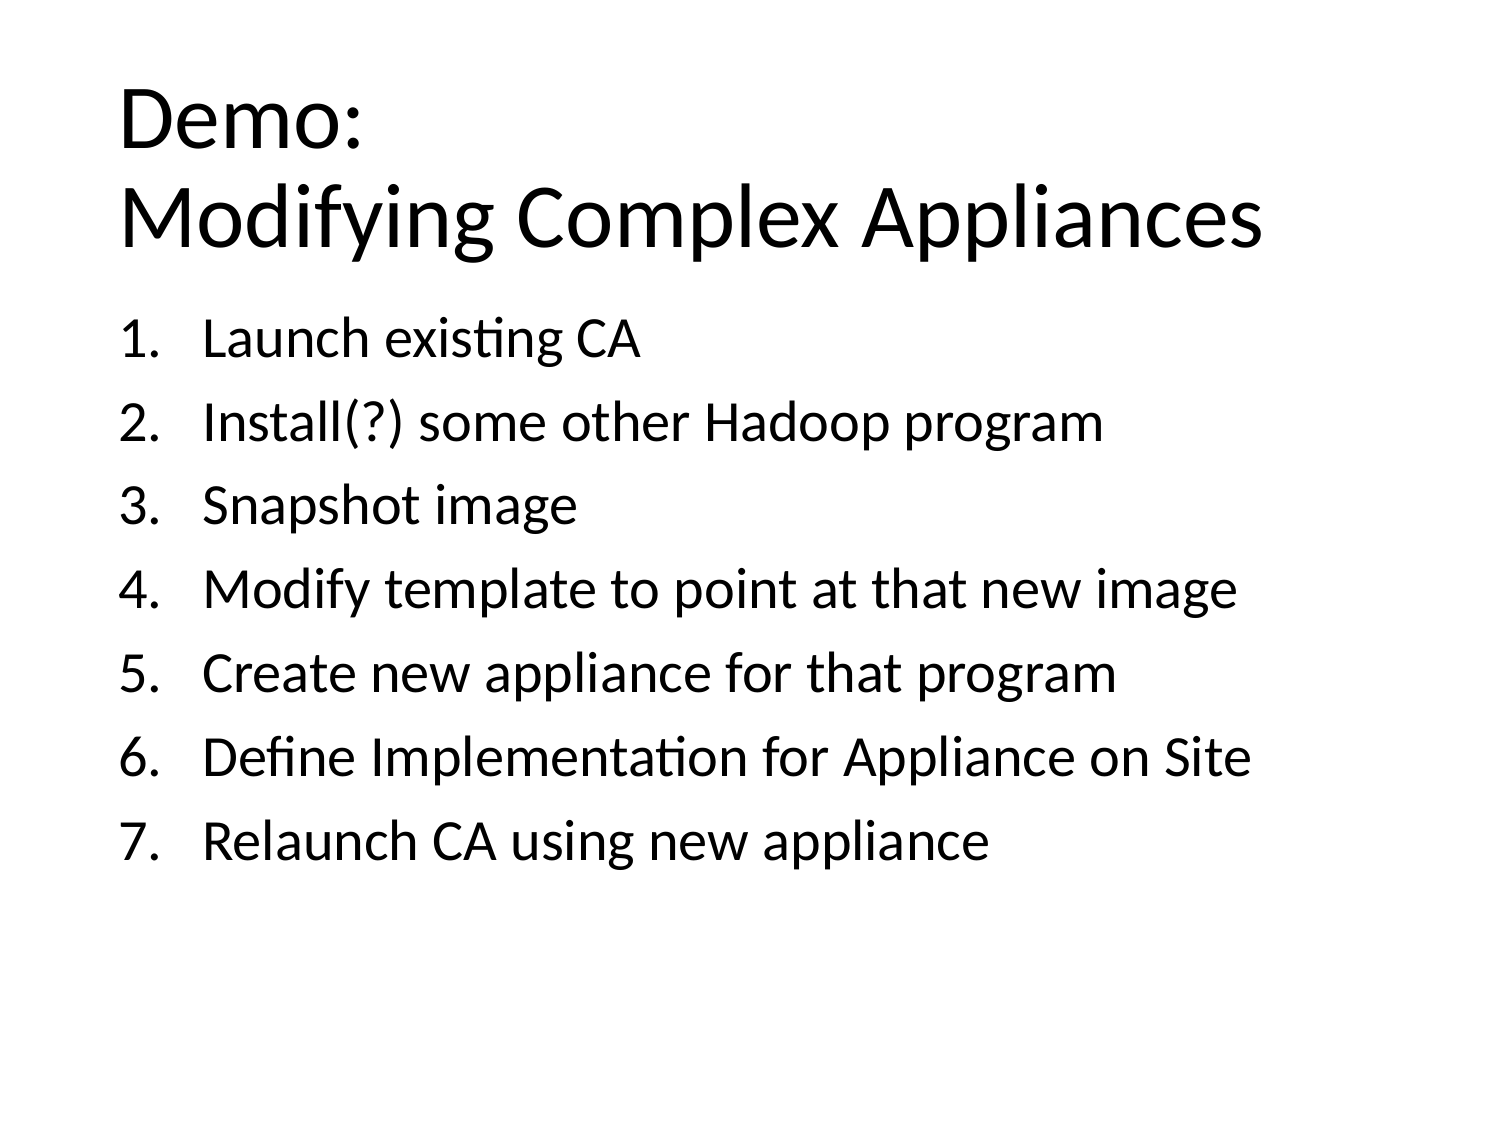

# Demo: Modifying Complex Appliances
Launch existing CA
Install(?) some other Hadoop program
Snapshot image
Modify template to point at that new image
Create new appliance for that program
Define Implementation for Appliance on Site
Relaunch CA using new appliance